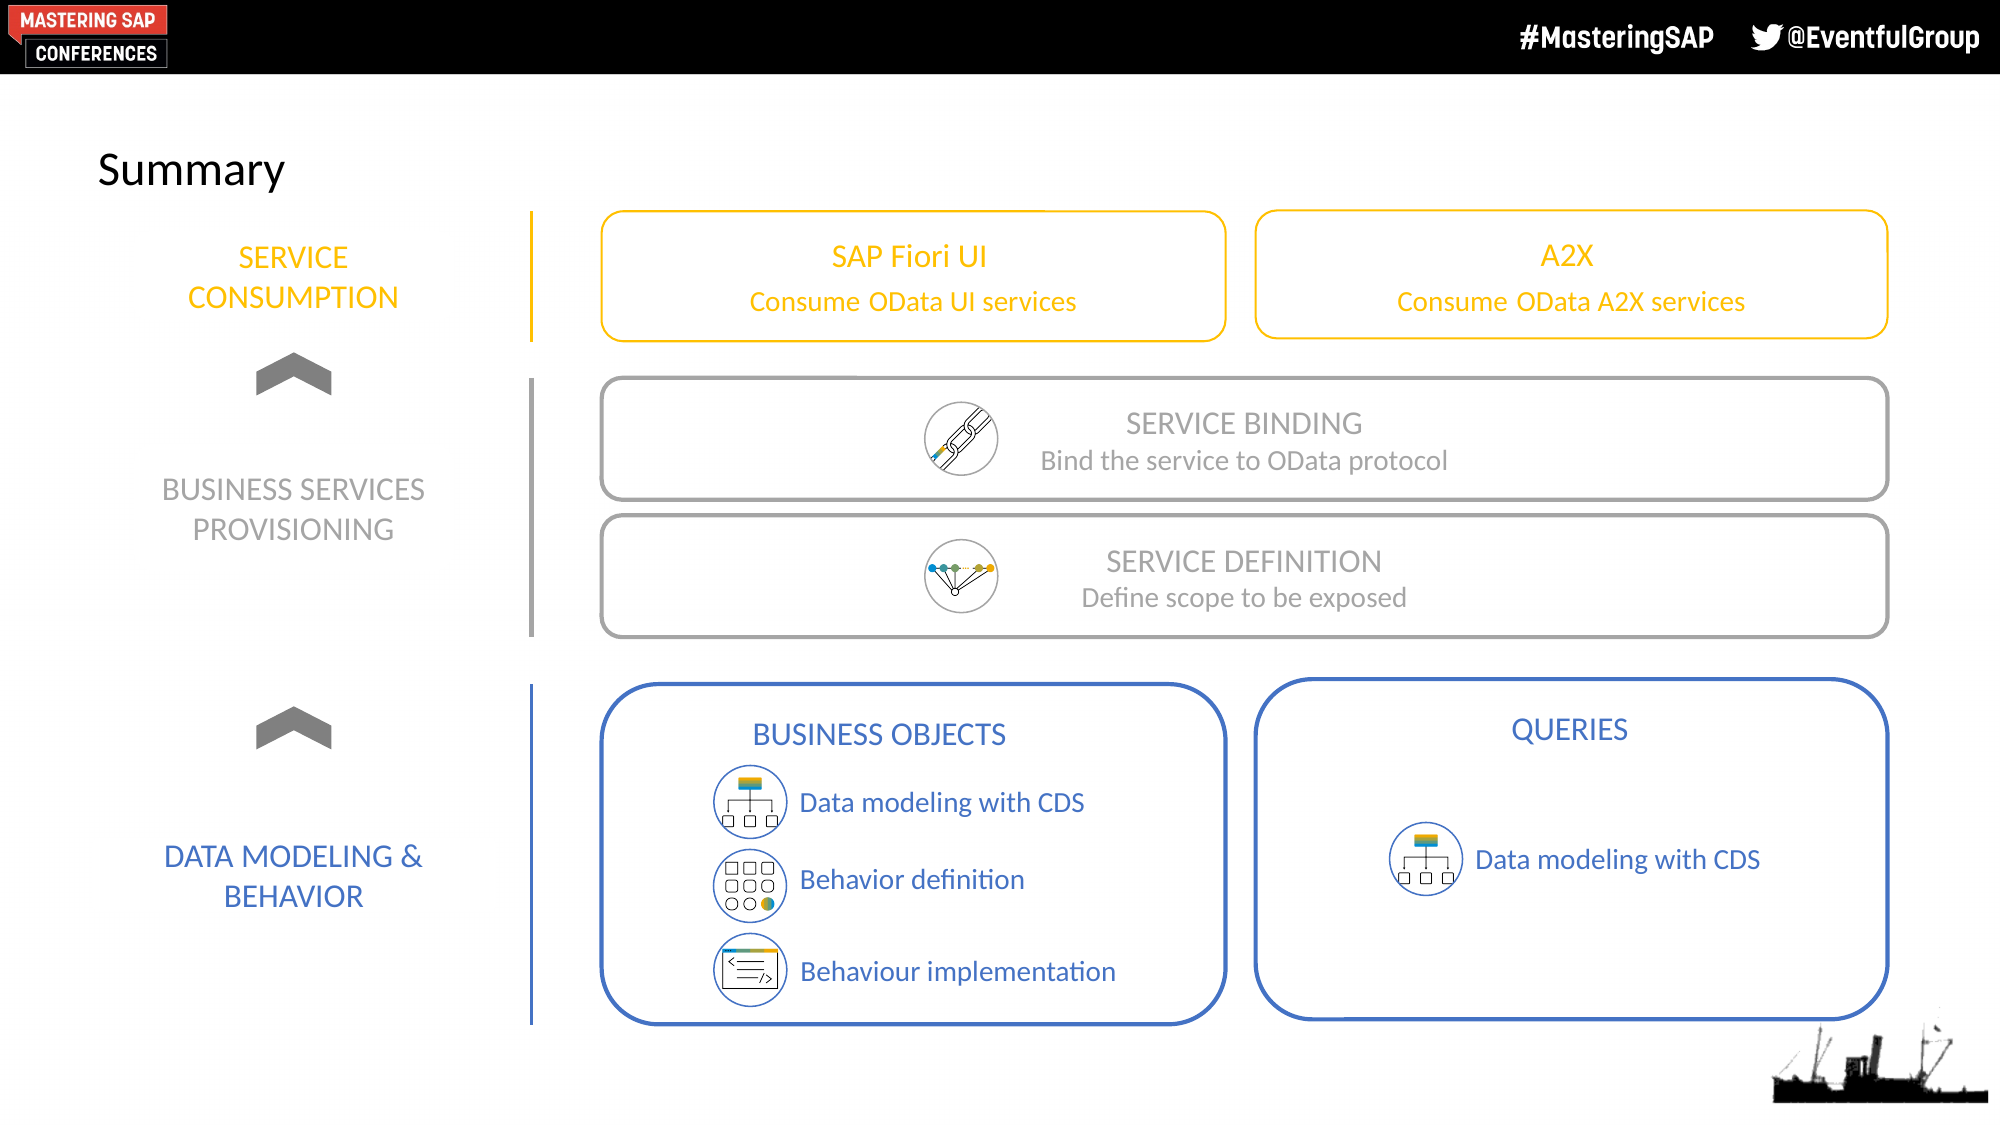

# Summary
A2X
Consume OData A2X services
SAP Fiori UI
Consume OData UI services
SERVICE CONSUMPTION

SERVICE BINDING
Bind the service to OData protocol

BUSINESS SERVICES PROVISIONING
SERVICE DEFINITION
Define scope to be exposed

QUERIES
BUSINESS OBJECTS

Data modeling with CDS

DATA MODELING & BEHAVIOR
Data modeling with CDS

Behavior definition

Behaviour implementation